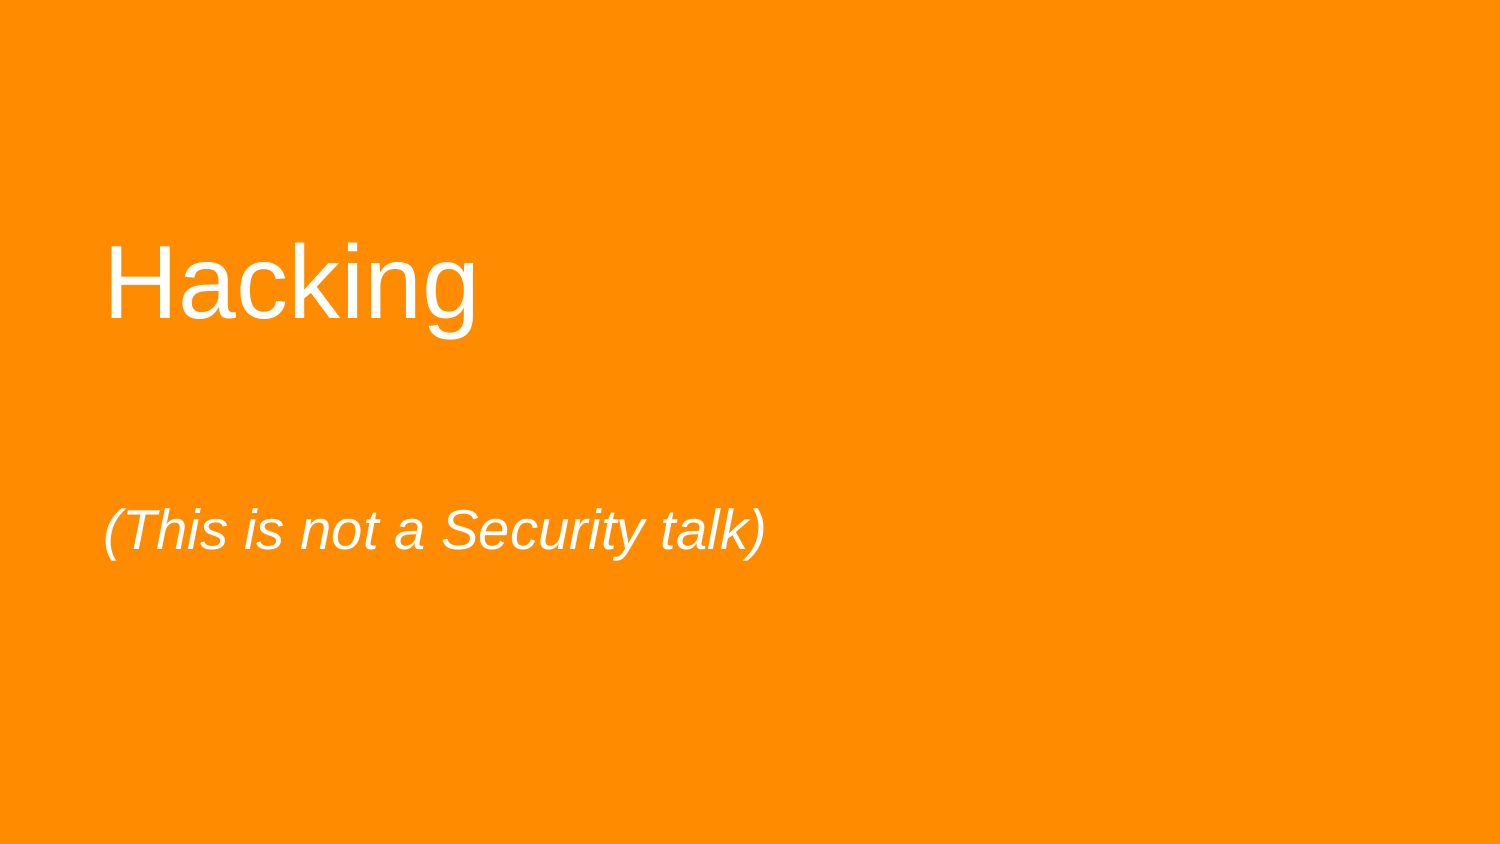

# Hacking
(This is not a Security talk)